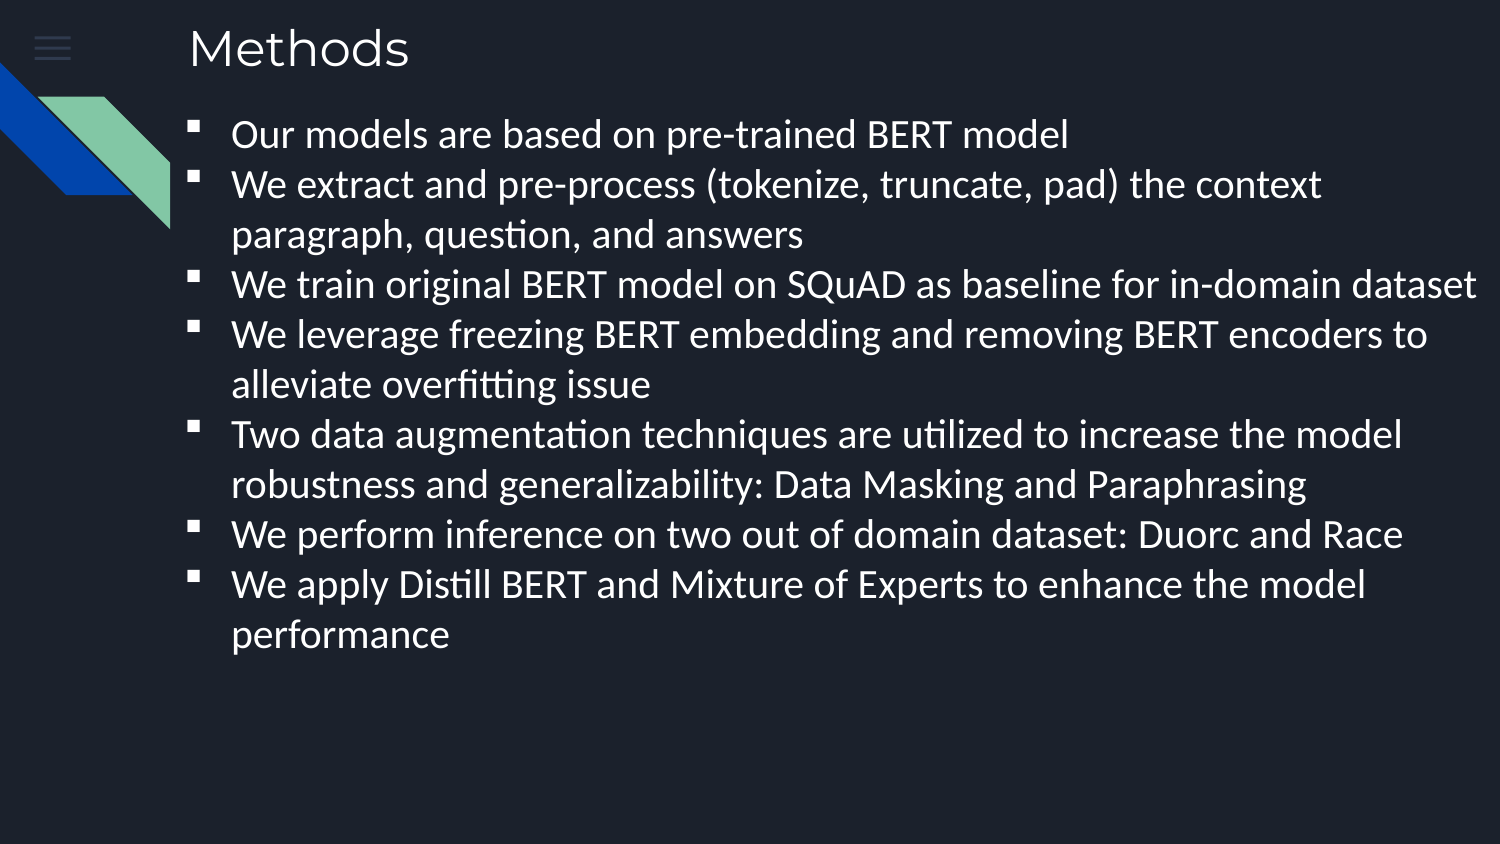

# Methods
Our models are based on pre-trained BERT model
We extract and pre-process (tokenize, truncate, pad) the context paragraph, question, and answers
We train original BERT model on SQuAD as baseline for in-domain dataset
We leverage freezing BERT embedding and removing BERT encoders to alleviate overfitting issue
Two data augmentation techniques are utilized to increase the model robustness and generalizability: Data Masking and Paraphrasing
We perform inference on two out of domain dataset: Duorc and Race
We apply Distill BERT and Mixture of Experts to enhance the model performance